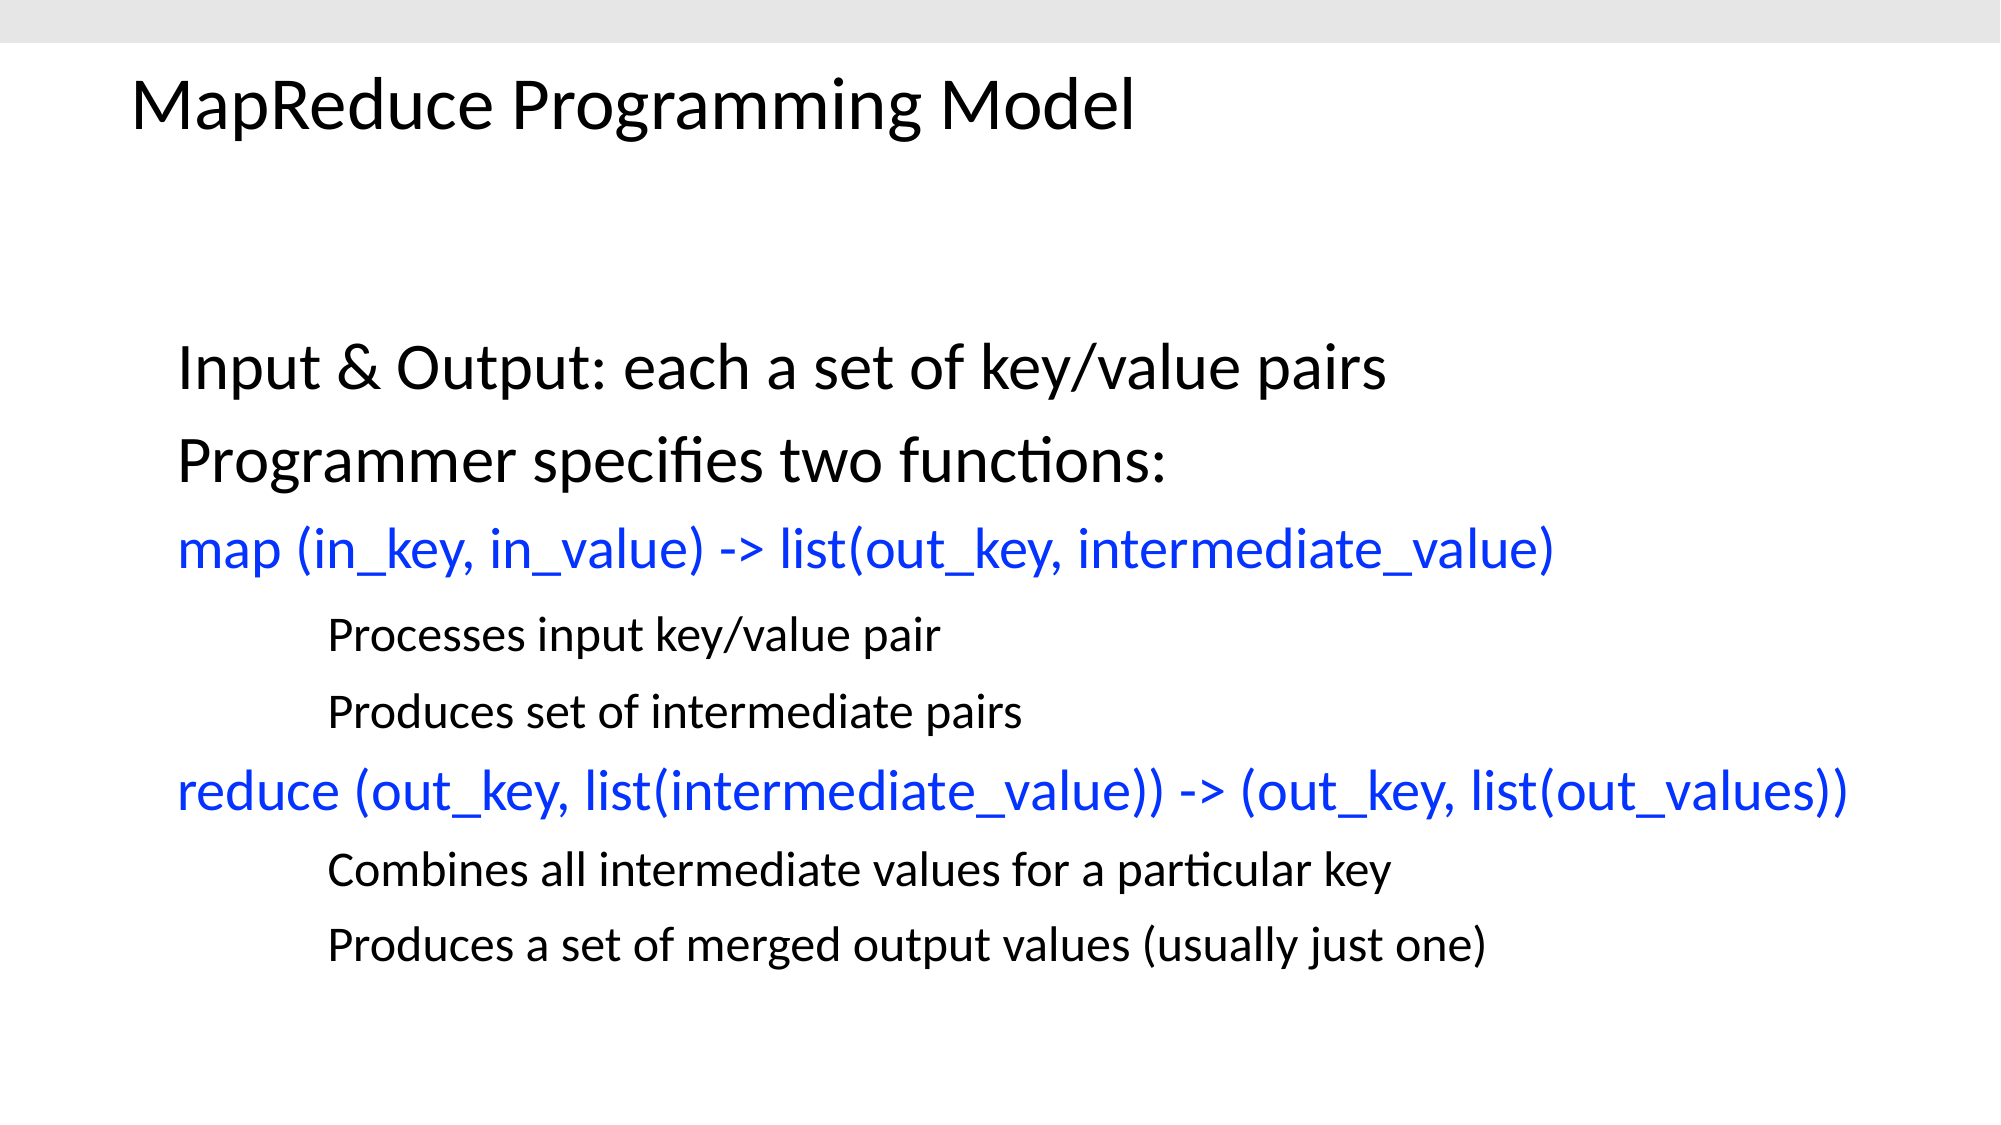

# MapReduce Programming Model

Input & Output: each a set of key/value pairs
Programmer specifies two functions:
map (in_key, in_value) -> list(out_key, intermediate_value)
	Processes input key/value pair
	Produces set of intermediate pairs
reduce (out_key, list(intermediate_value)) -> (out_key, list(out_values))
	Combines all intermediate values for a particular key
	Produces a set of merged output values (usually just one)